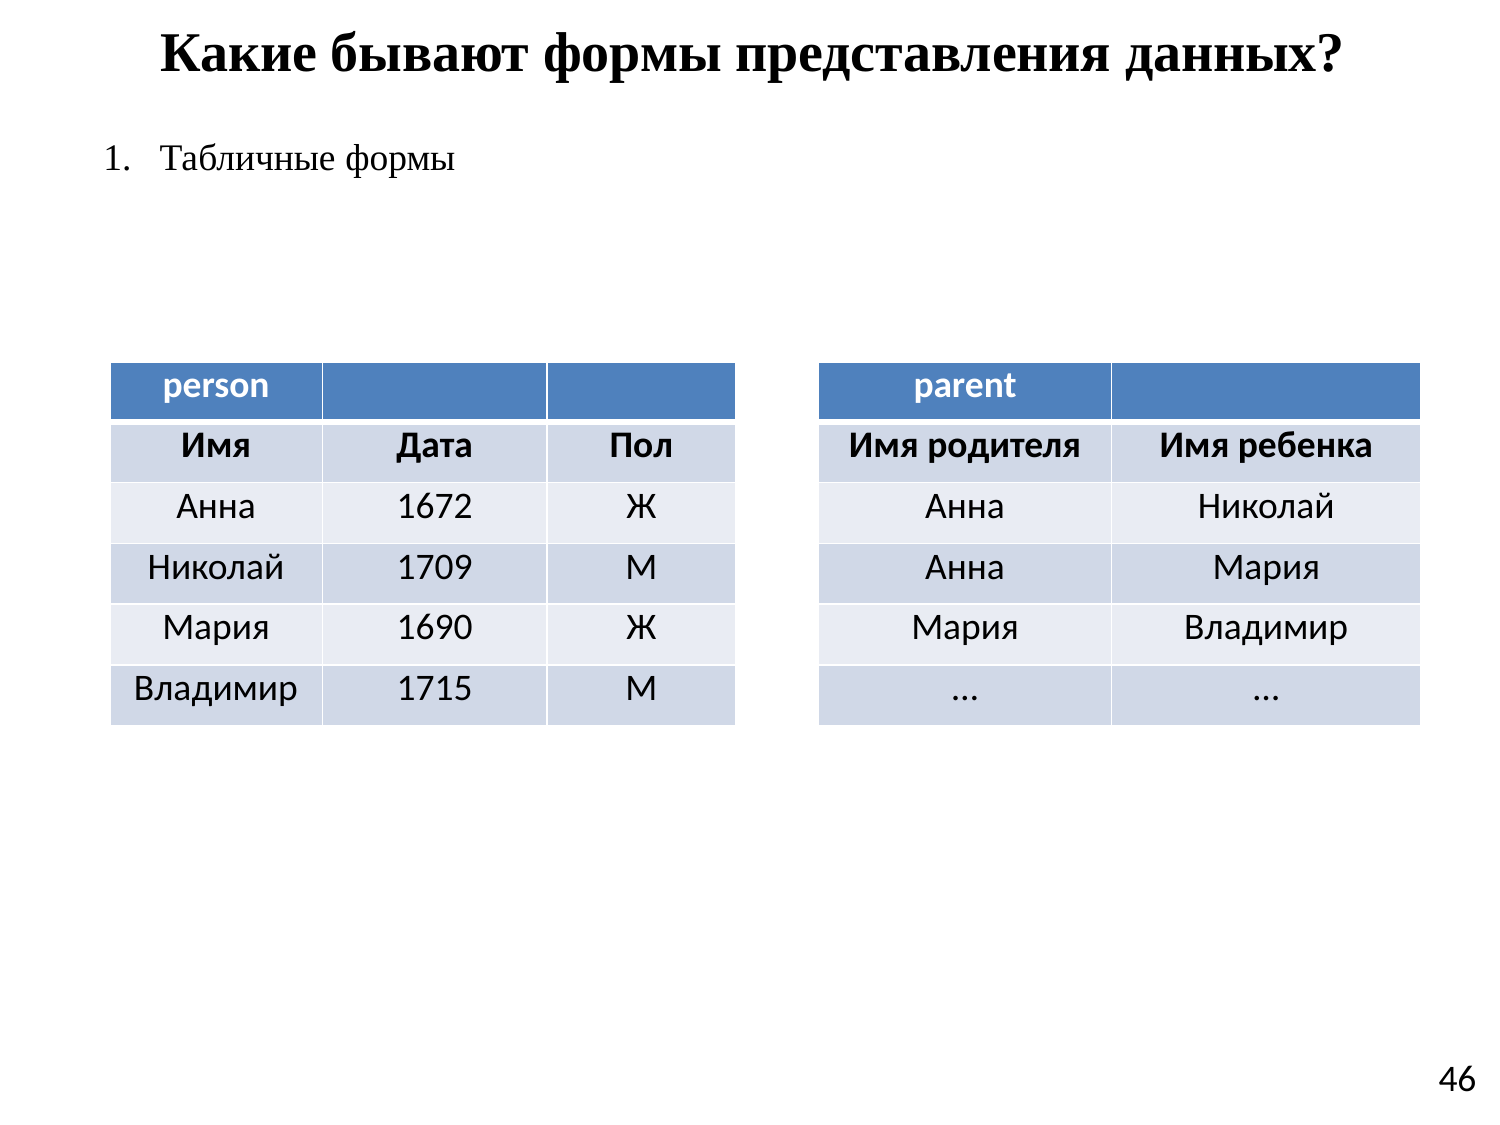

# Какие бывают формы представления данных?
Табличные формы
| person |  |  |
| --- | --- | --- |
| Имя | Дата | Пол |
| Анна | 1672 | Ж |
| Николай | 1709 | М |
| Мария | 1690 | Ж |
| Владимир | 1715 | М |
| parent |  |
| --- | --- |
| Имя родителя | Имя ребенка |
| Анна | Николай |
| Анна | Мария |
| Мария | Владимир |
| … | … |
46